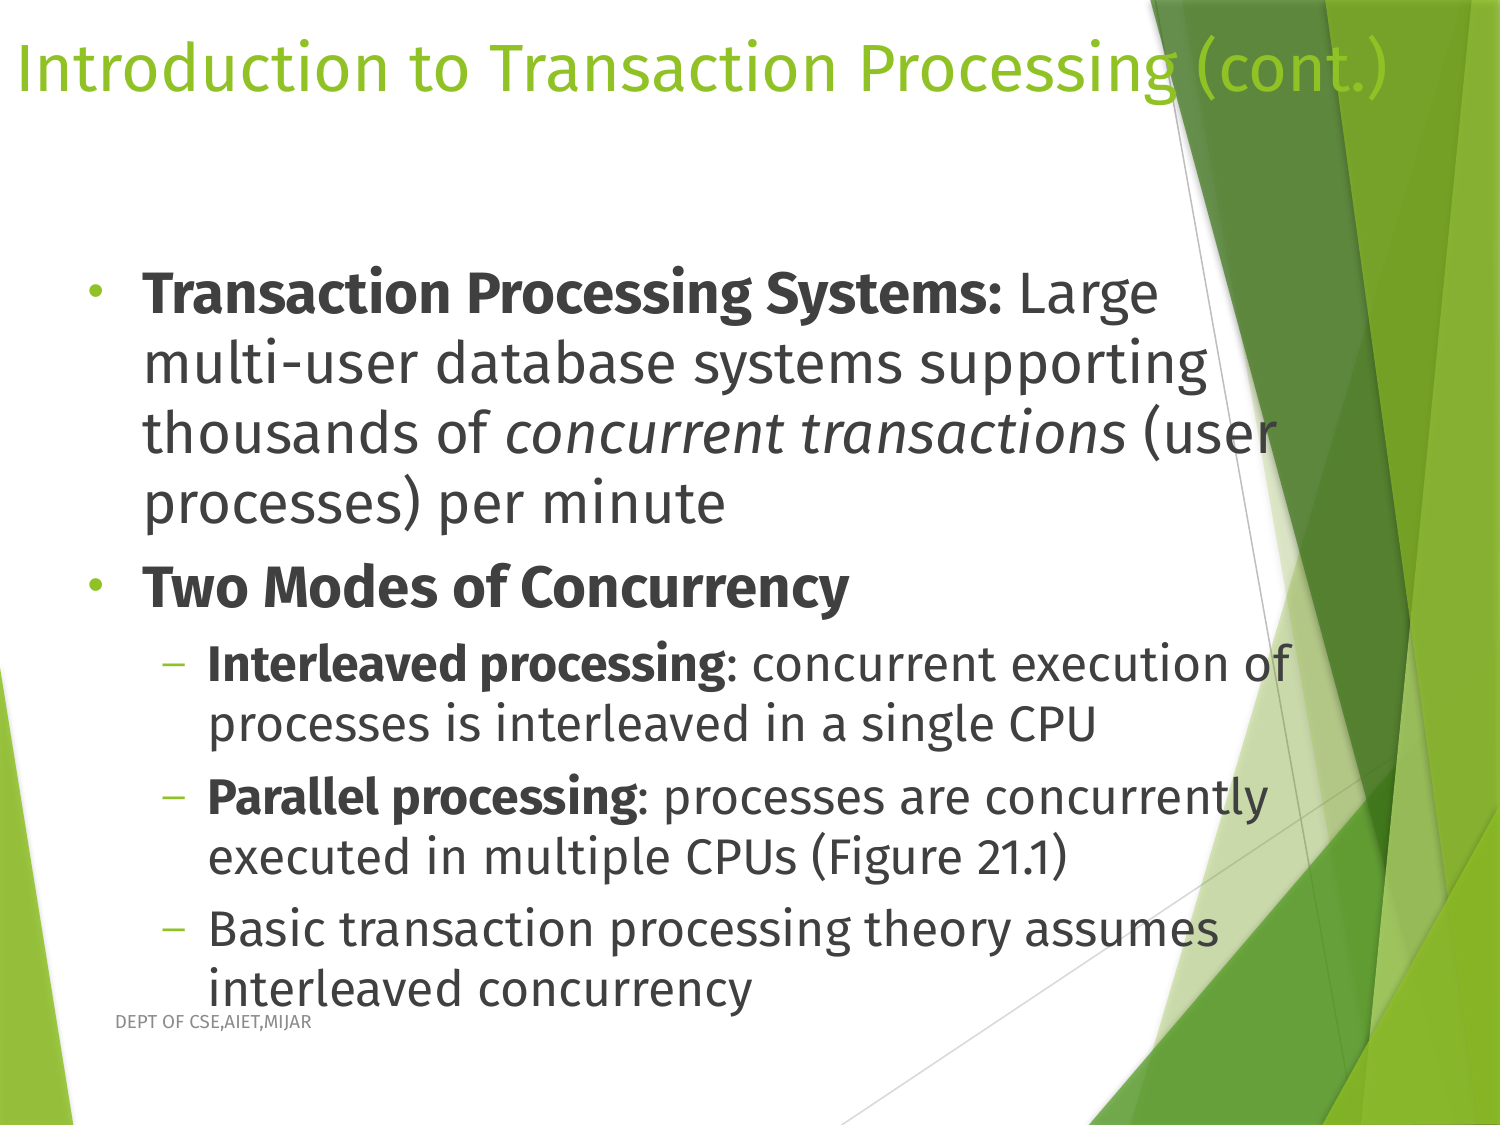

# Introduction to Transaction Processing (cont.)
Transaction Processing Systems: Large multi-user database systems supporting thousands of concurrent transactions (user processes) per minute
Two Modes of Concurrency
Interleaved processing: concurrent execution of processes is interleaved in a single CPU
Parallel processing: processes are concurrently executed in multiple CPUs (Figure 21.1)
Basic transaction processing theory assumes interleaved concurrency
DEPT OF CSE,AIET,MIJAR